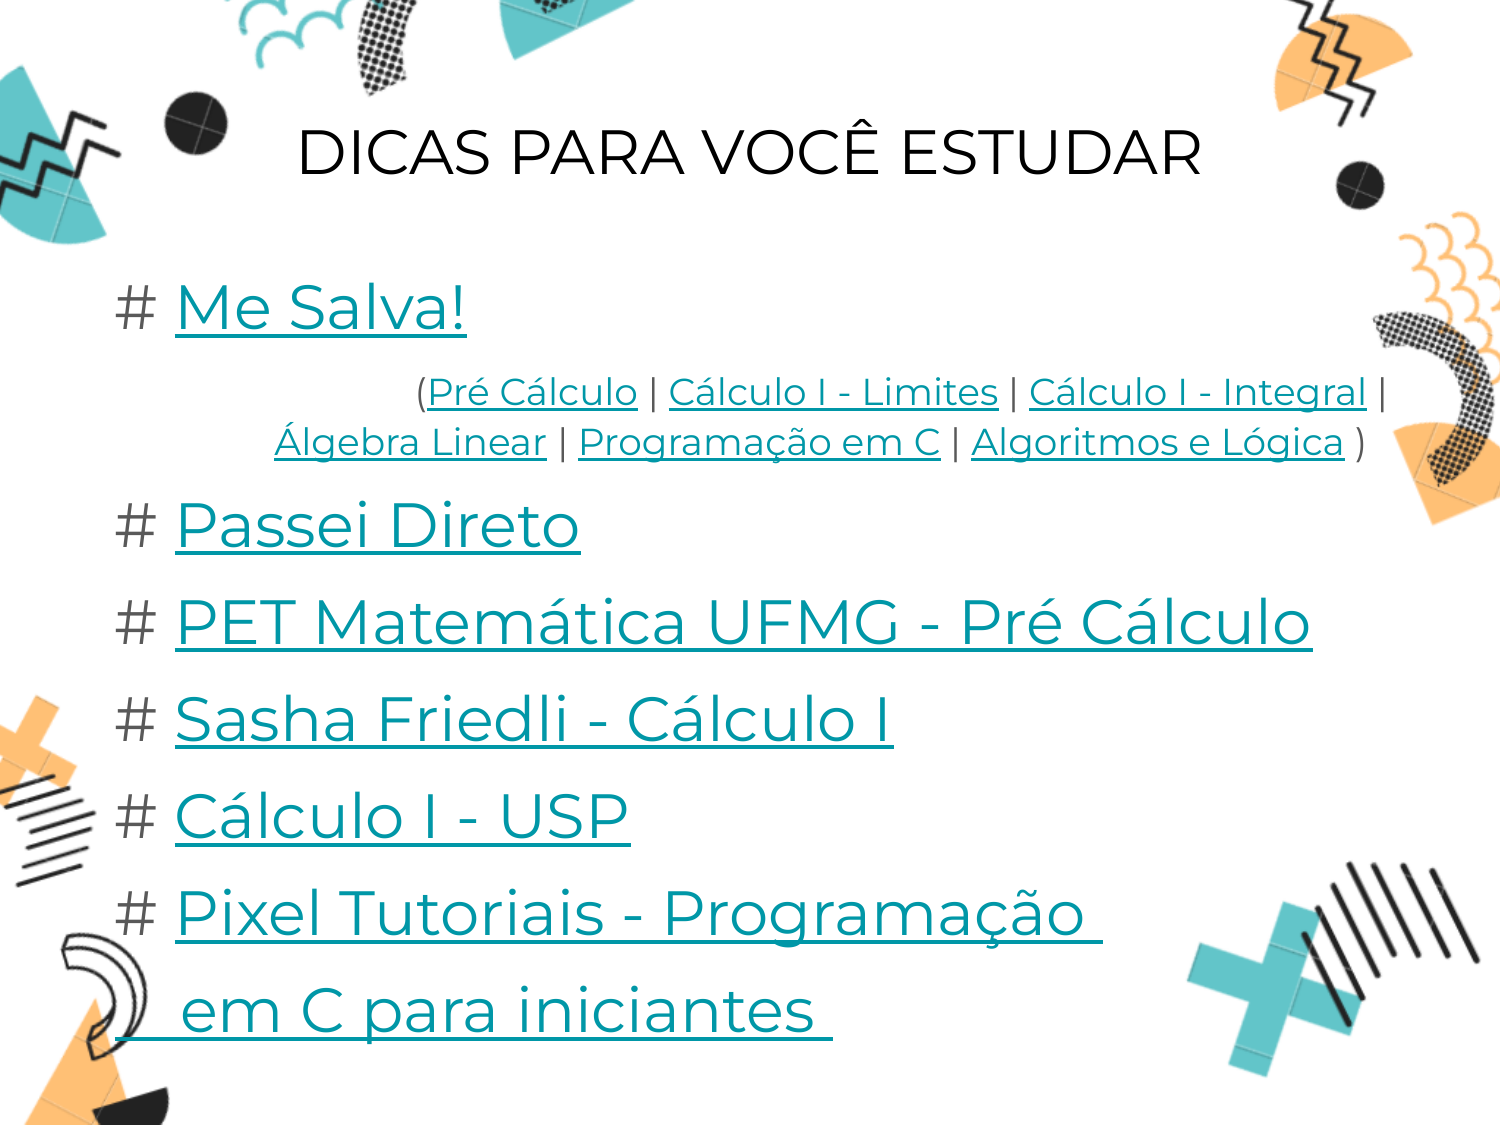

# DICAS PARA VOCÊ ESTUDAR
# Me Salva!
		(Pré Cálculo | Cálculo I - Limites | Cálculo I - Integral |
 Álgebra Linear | Programação em C | Algoritmos e Lógica )
# Passei Direto
# PET Matemática UFMG - Pré Cálculo
# Sasha Friedli - Cálculo I
# Cálculo I - USP
# Pixel Tutoriais - Programação
    em C para iniciantes